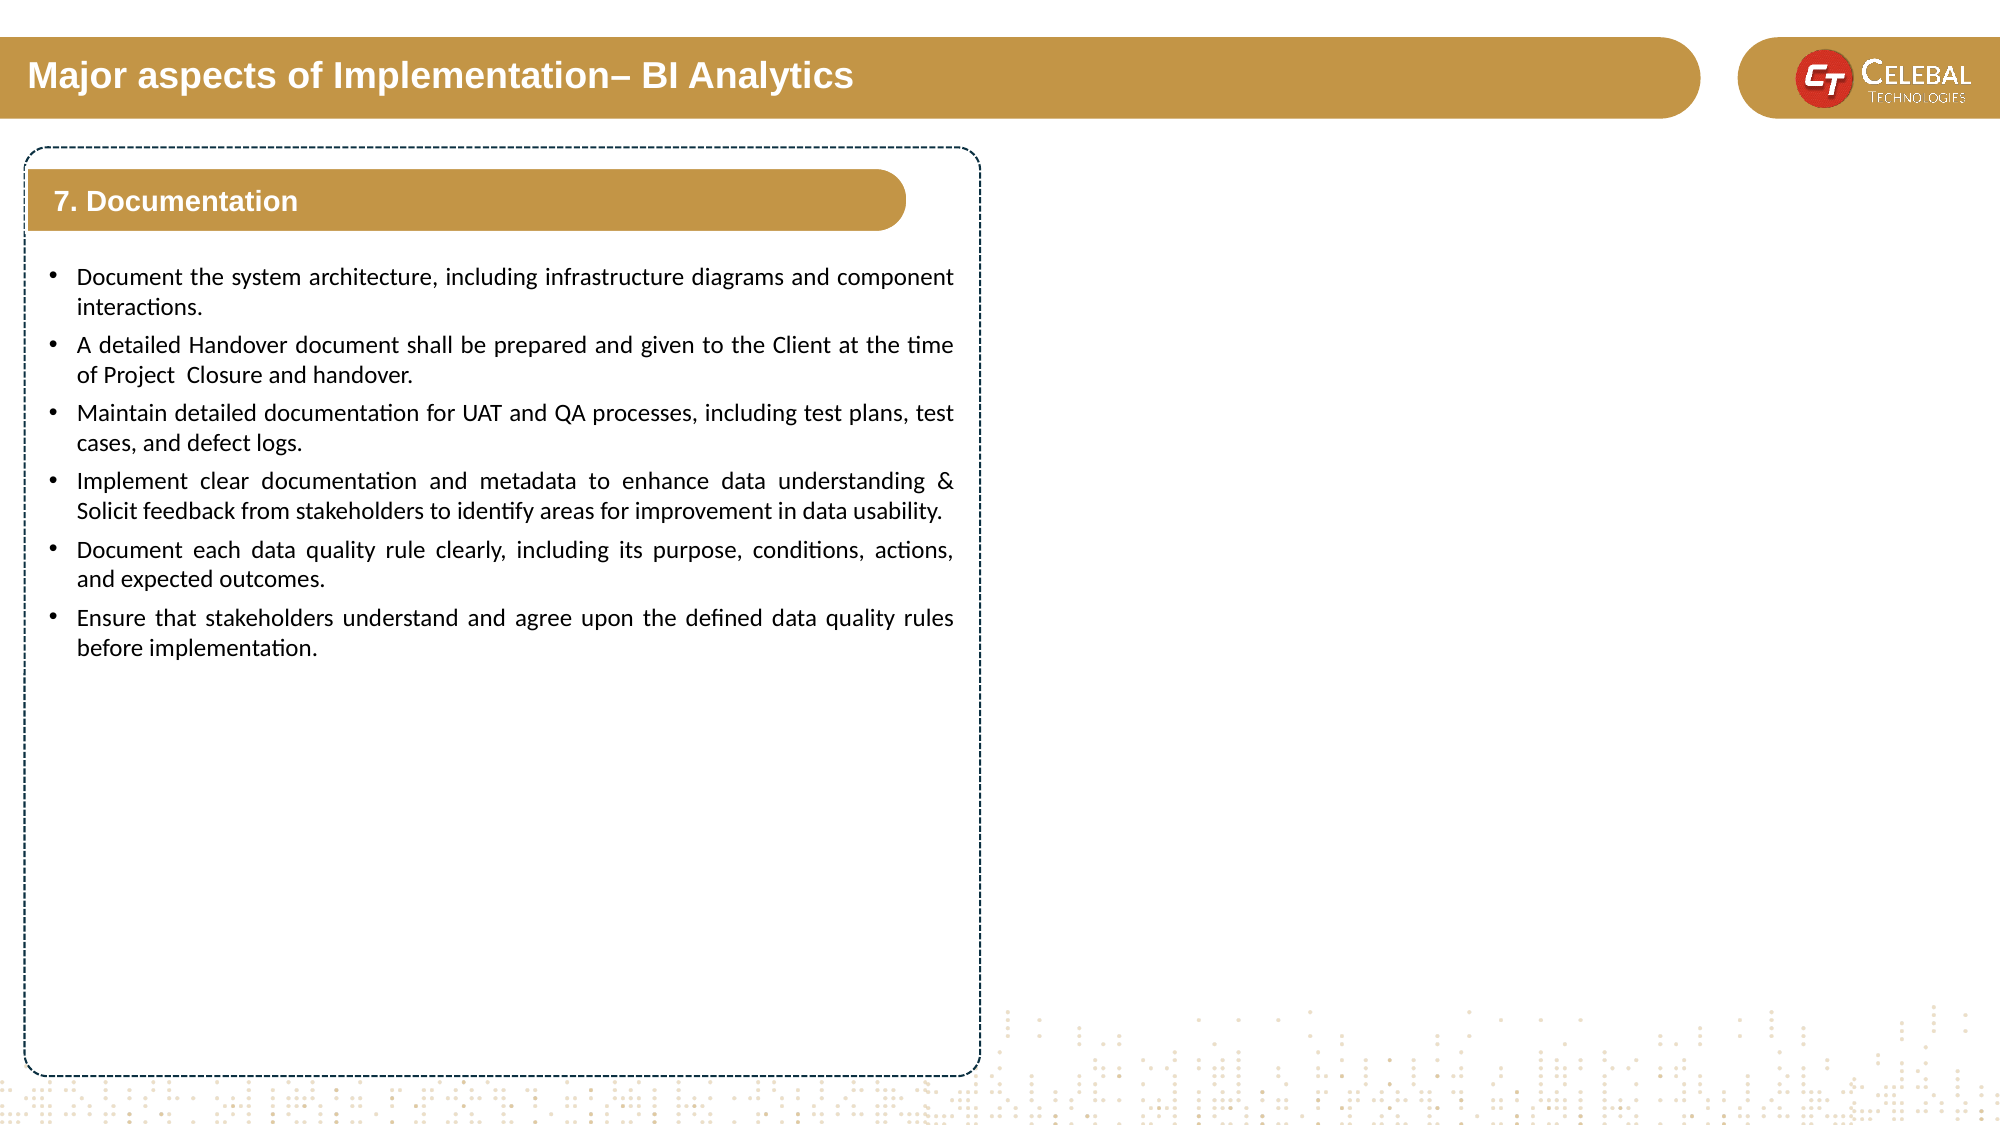

Major aspects of Implementation– BI Analytics

7. Documentation
Document the system architecture, including infrastructure diagrams and component interactions.
A detailed Handover document shall be prepared and given to the Client at the time of Project  Closure and handover.
Maintain detailed documentation for UAT and QA processes, including test plans, test cases, and defect logs.
Implement clear documentation and metadata to enhance data understanding & Solicit feedback from stakeholders to identify areas for improvement in data usability.
Document each data quality rule clearly, including its purpose, conditions, actions, and expected outcomes.
Ensure that stakeholders understand and agree upon the defined data quality rules before implementation.